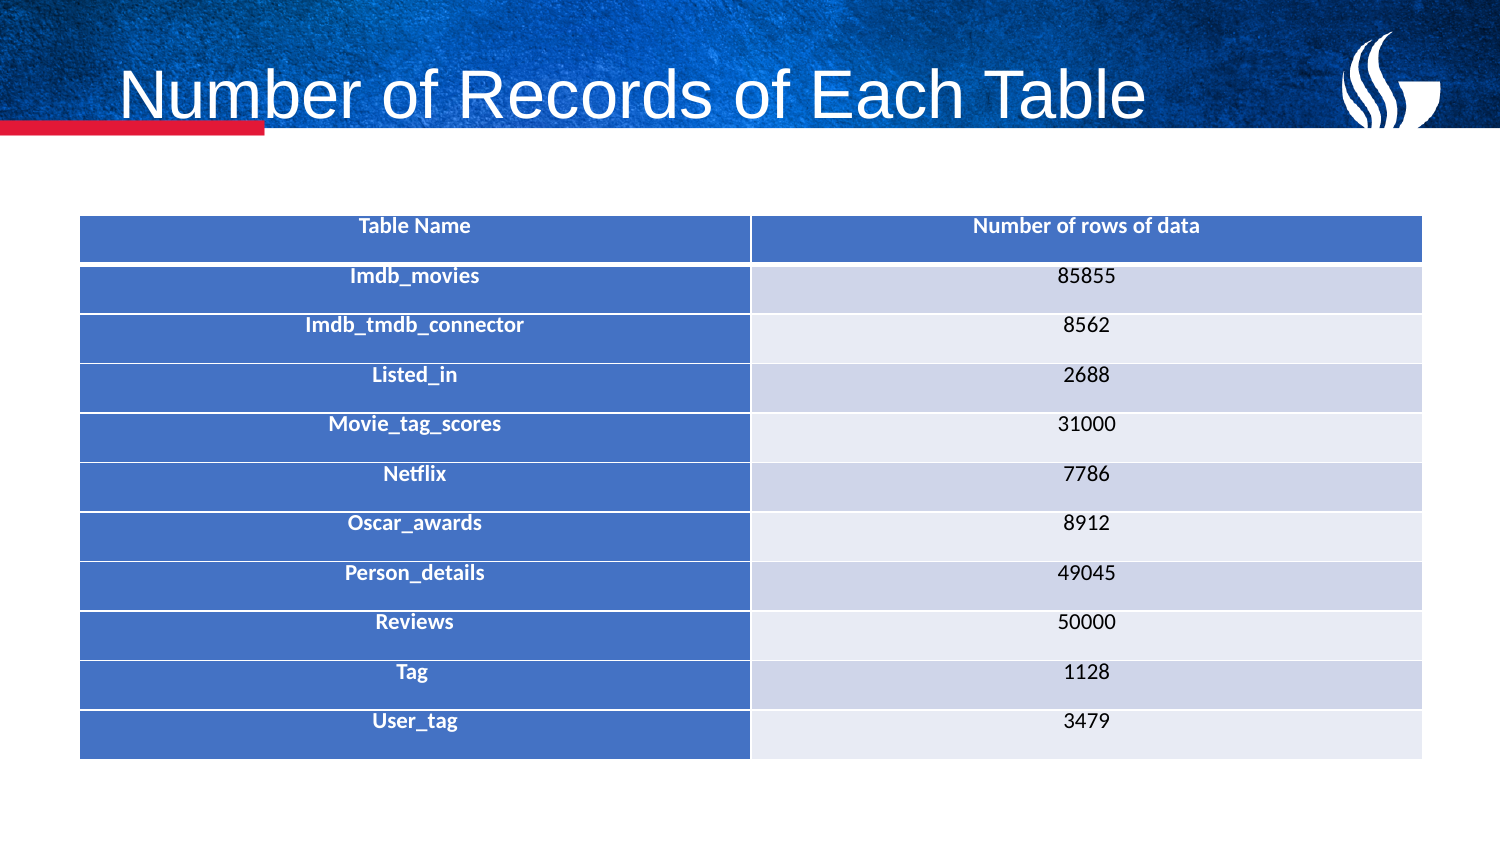

# Number of Records of Each Table
| Table Name | Number of rows of data |
| --- | --- |
| Imdb\_movies | 85855 |
| Imdb\_tmdb\_connector | 8562 |
| Listed\_in | 2688 |
| Movie\_tag\_scores | 31000 |
| Netflix | 7786 |
| Oscar\_awards | 8912 |
| Person\_details | 49045 |
| Reviews | 50000 |
| Tag | 1128 |
| User\_tag | 3479 |